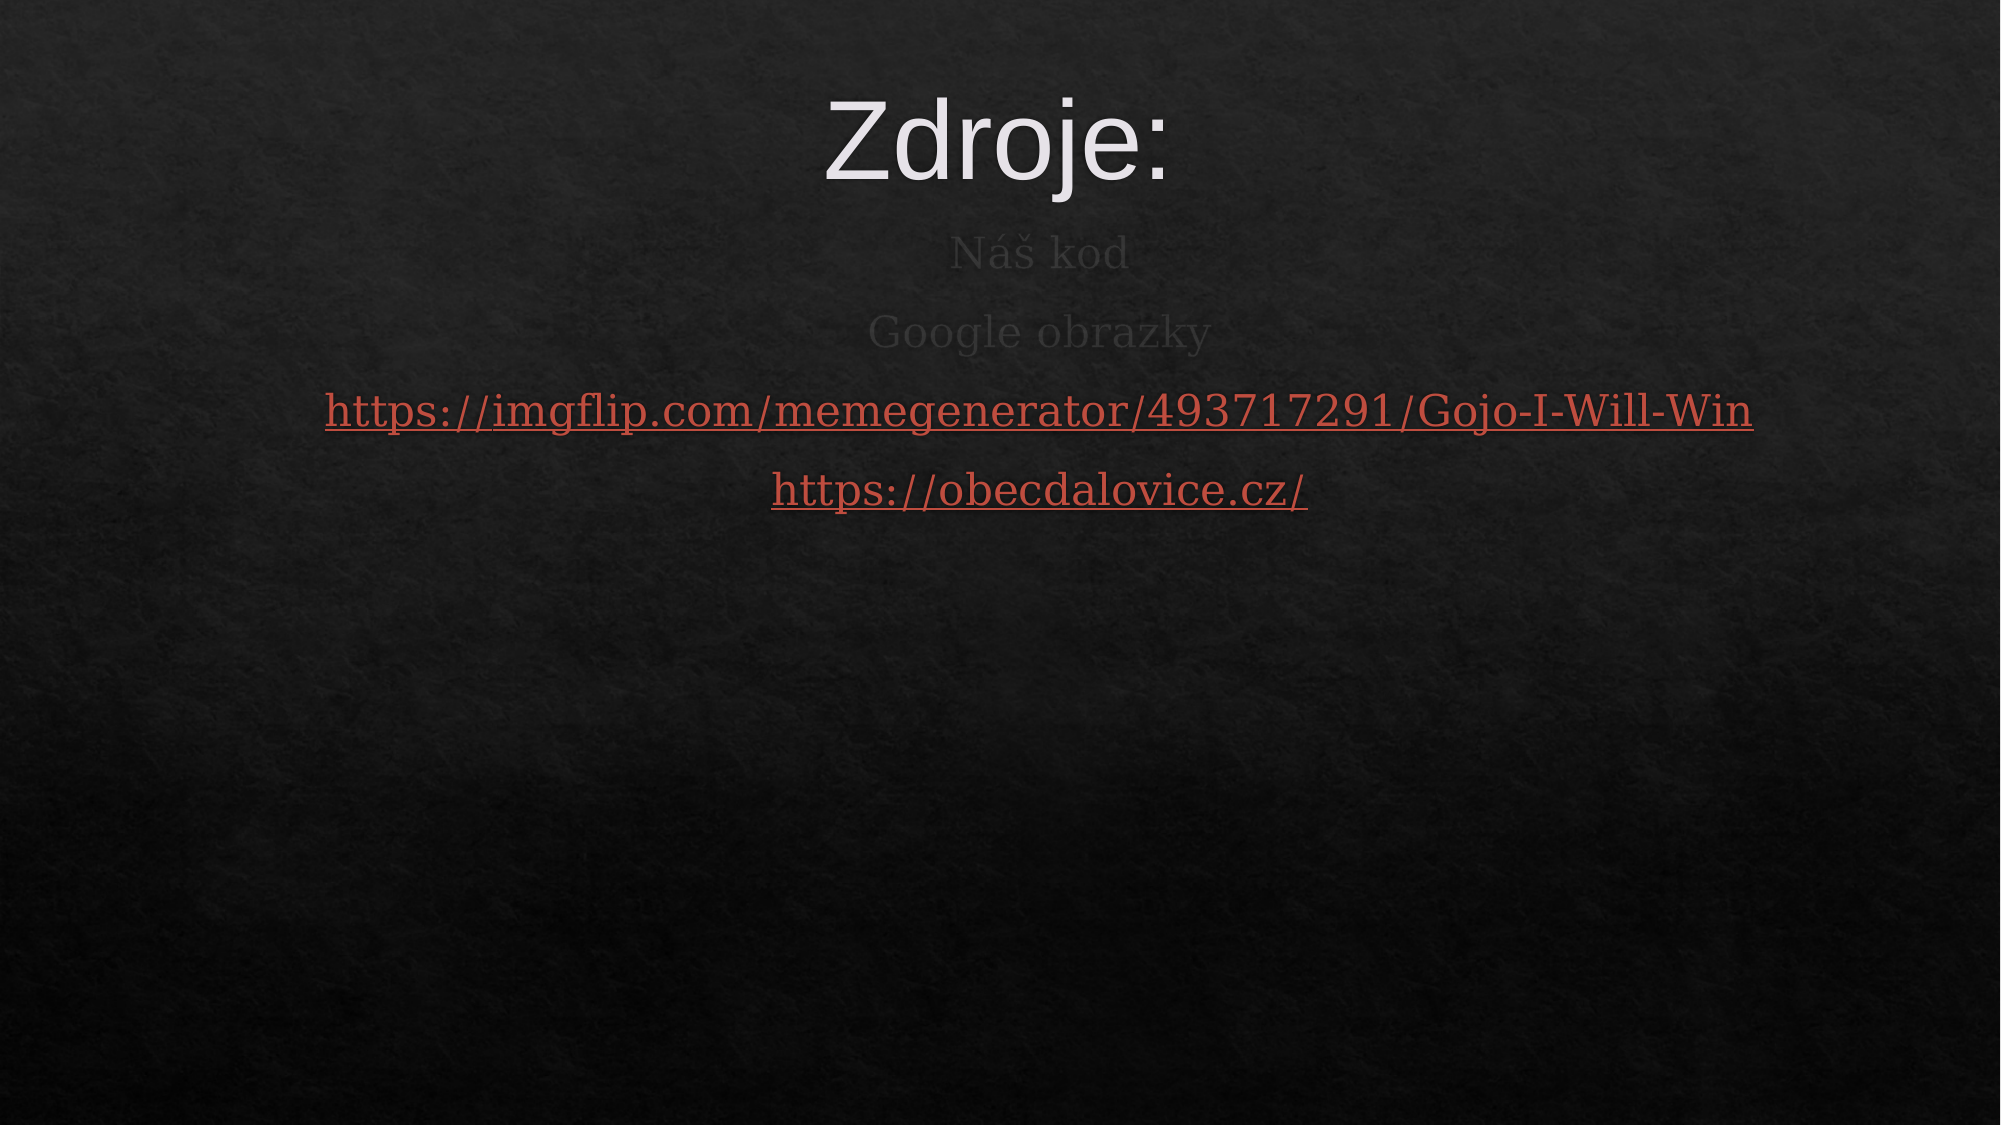

# Zdroje:
Náš kod
Google obrazky
https://imgflip.com/memegenerator/493717291/Gojo-I-Will-Win
https://obecdalovice.cz/